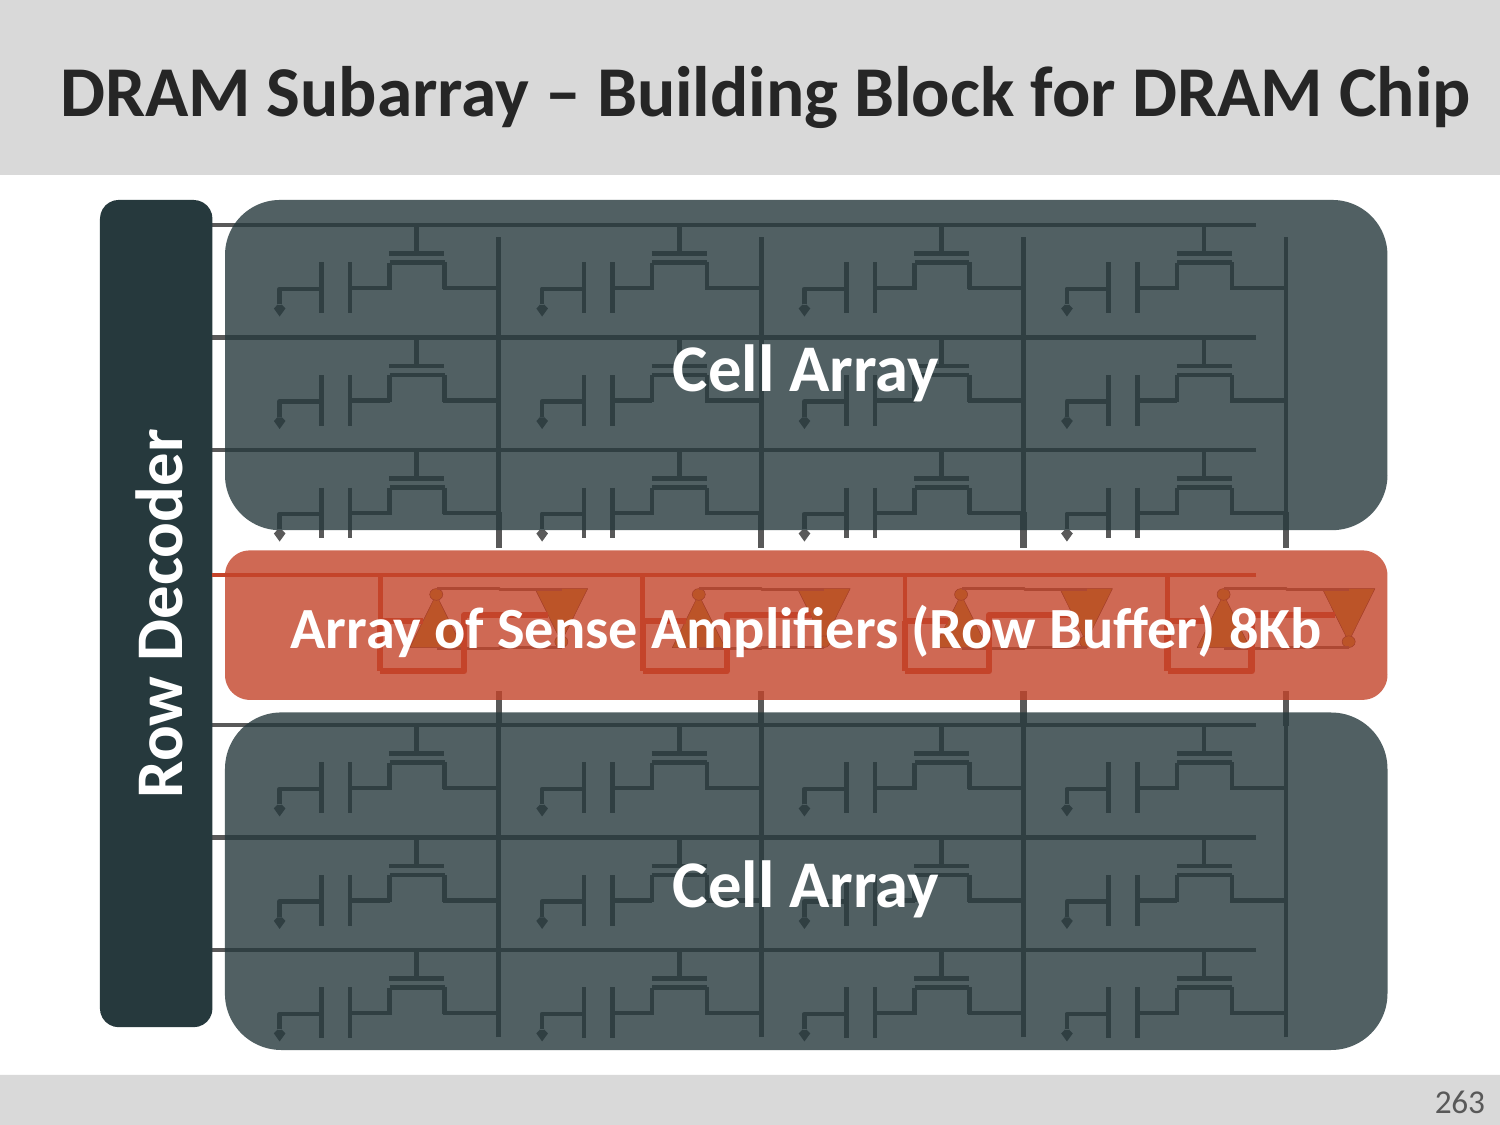

# DRAM Subarray – Building Block for DRAM Chip
Row Decoder
Cell Array

Array of Sense Amplifiers (Row Buffer) 8Kb
Cell Array

263